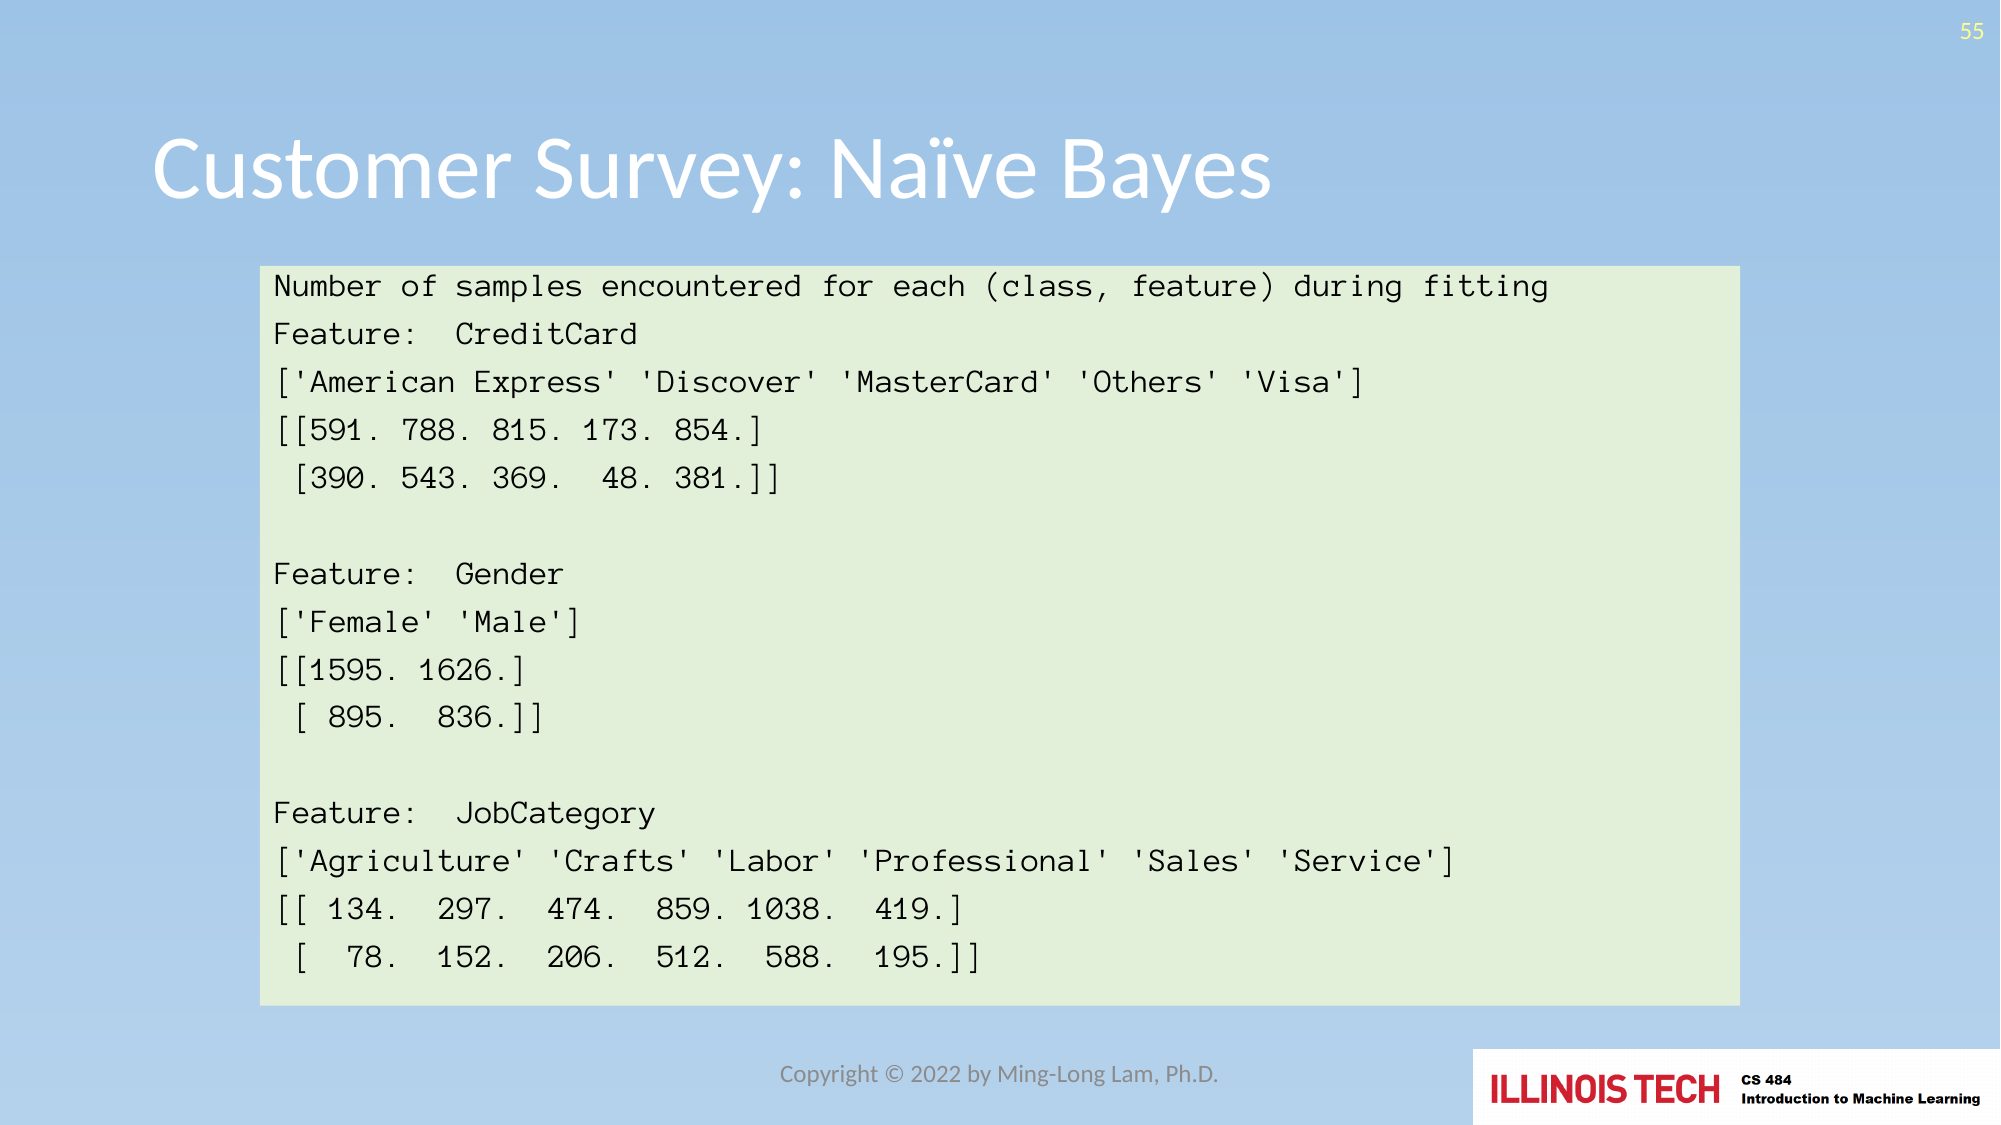

55
# Customer Survey: Naïve Bayes
Number of samples encountered for each (class, feature) during fitting
Feature:  CreditCard
['American Express' 'Discover' 'MasterCard' 'Others' 'Visa']
[[591. 788. 815. 173. 854.]
 [390. 543. 369.  48. 381.]]

Feature:  Gender
['Female' 'Male']
[[1595. 1626.]
 [ 895.  836.]]

Feature:  JobCategory
['Agriculture' 'Crafts' 'Labor' 'Professional' 'Sales' 'Service']
[[ 134.  297.  474.  859. 1038.  419.]
 [  78.  152.  206.  512.  588.  195.]]

Copyright © 2022 by Ming-Long Lam, Ph.D.